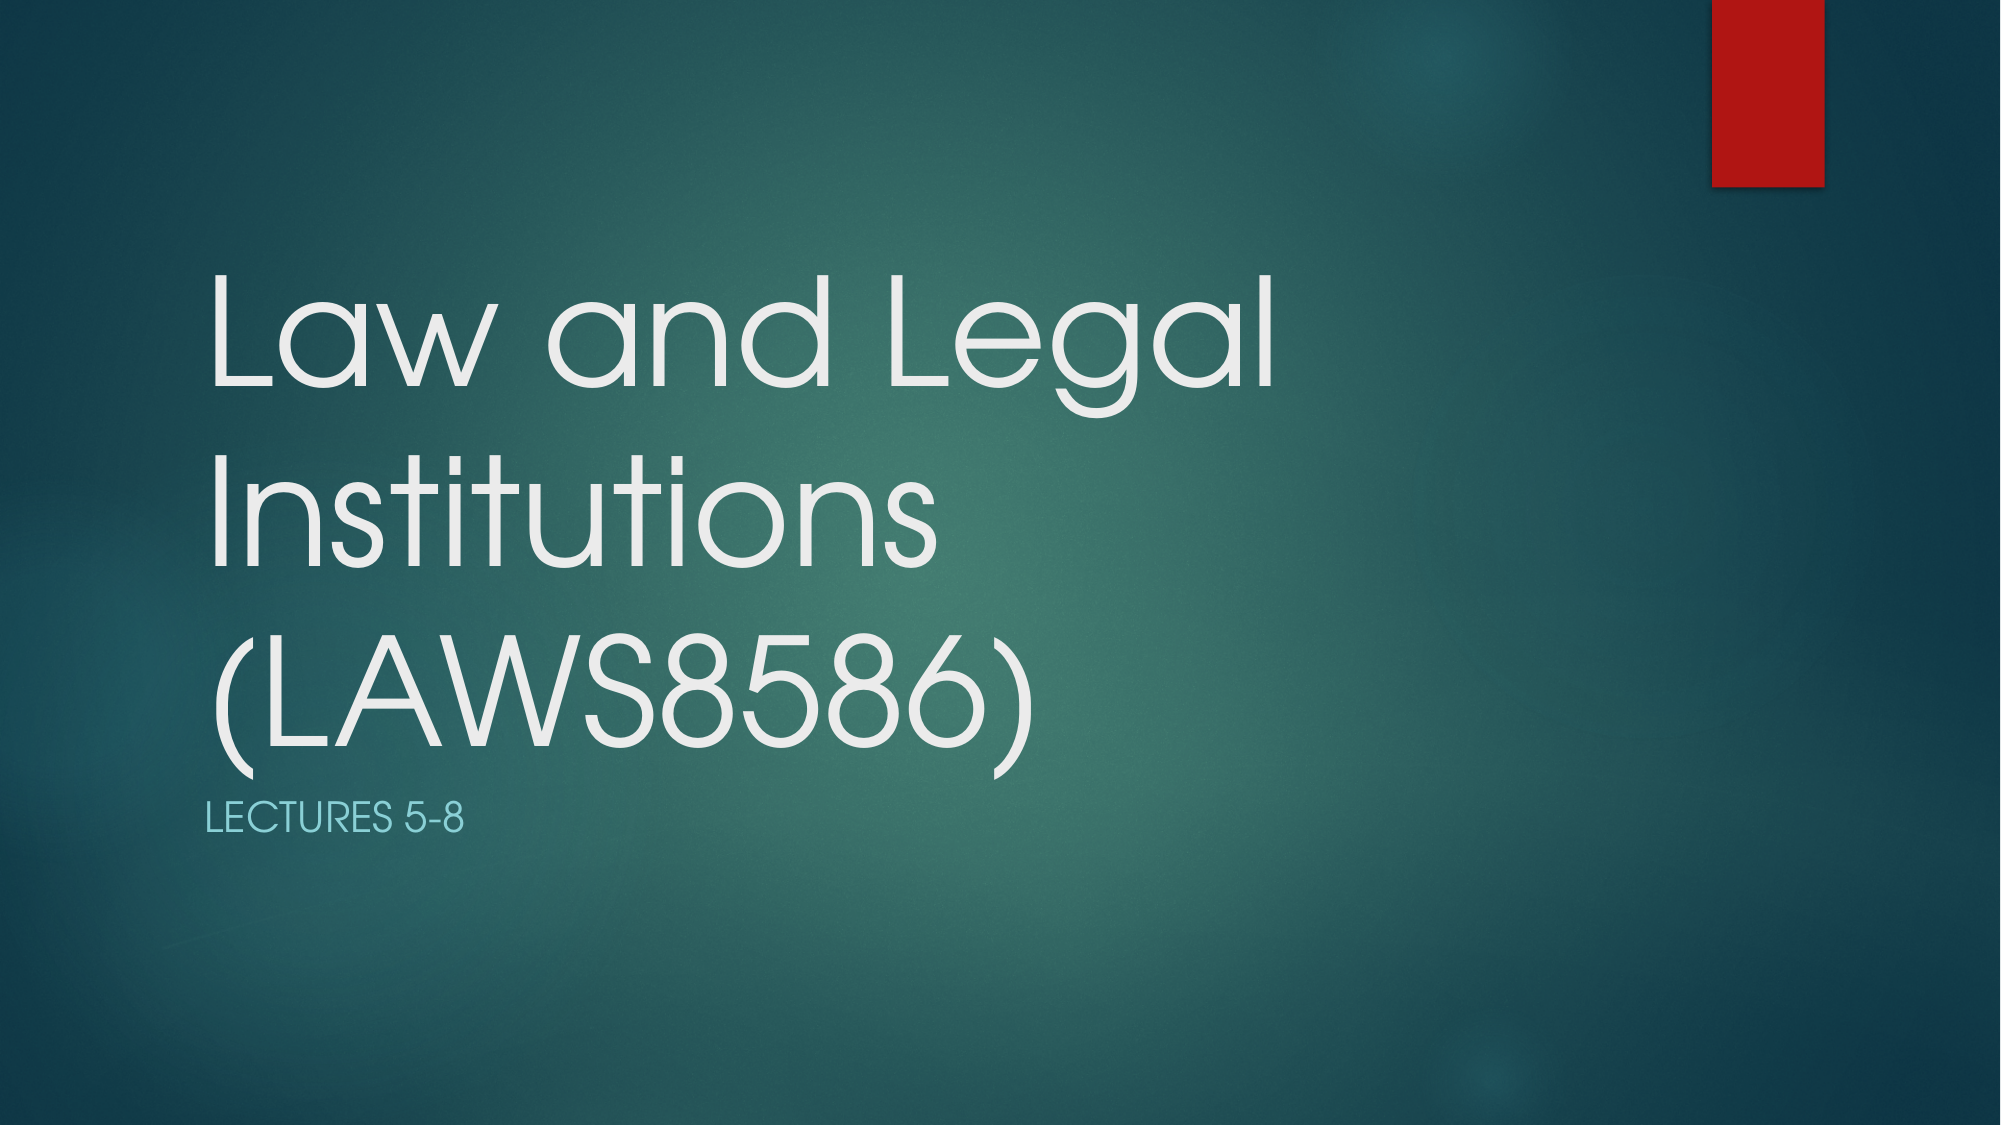

# Law and Legal Institutions (LAWS8586)
Lectures 5-8